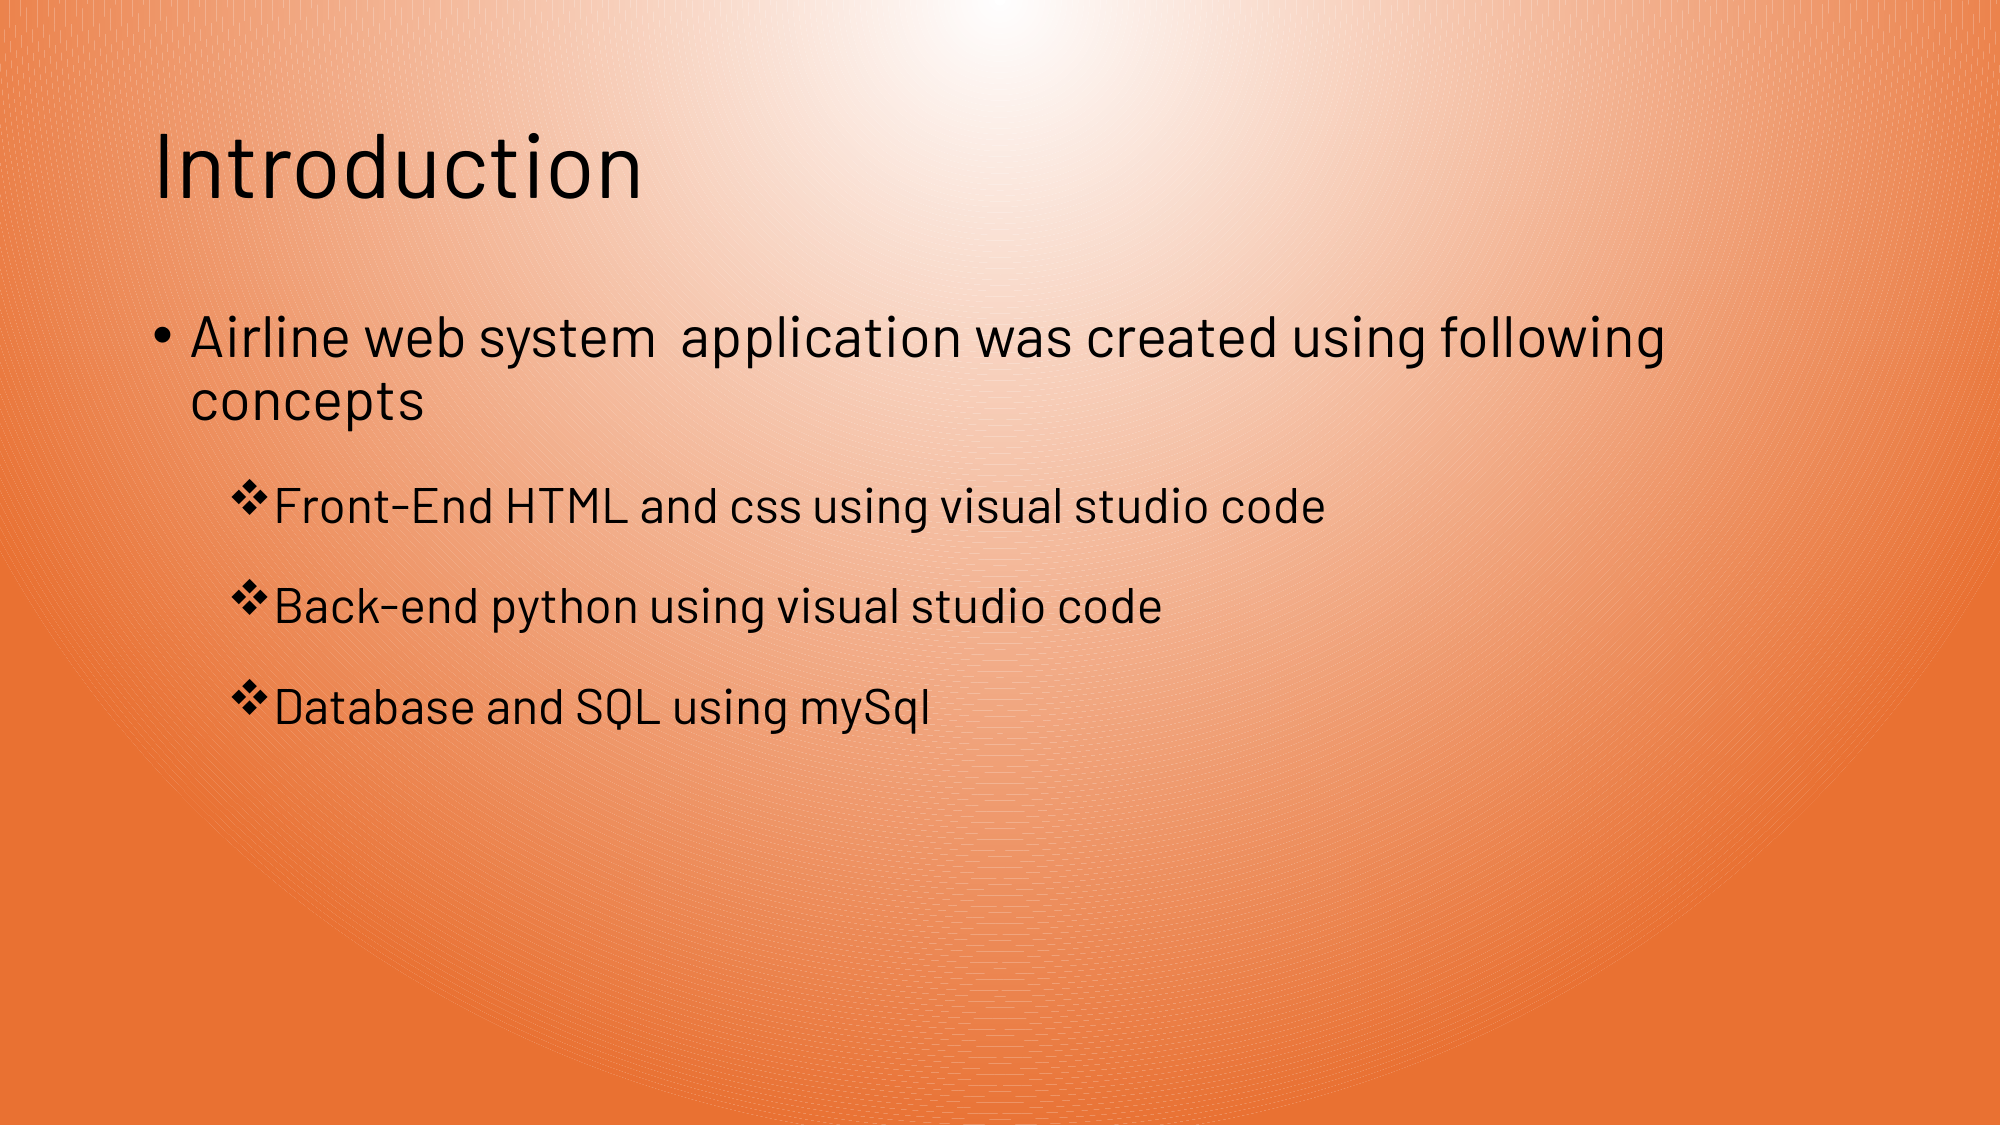

# Introduction
Airline web system  application was created using following concepts
Front-End HTML and css using visual studio code
Back-end python using visual studio code
Database and SQL using mySql

4